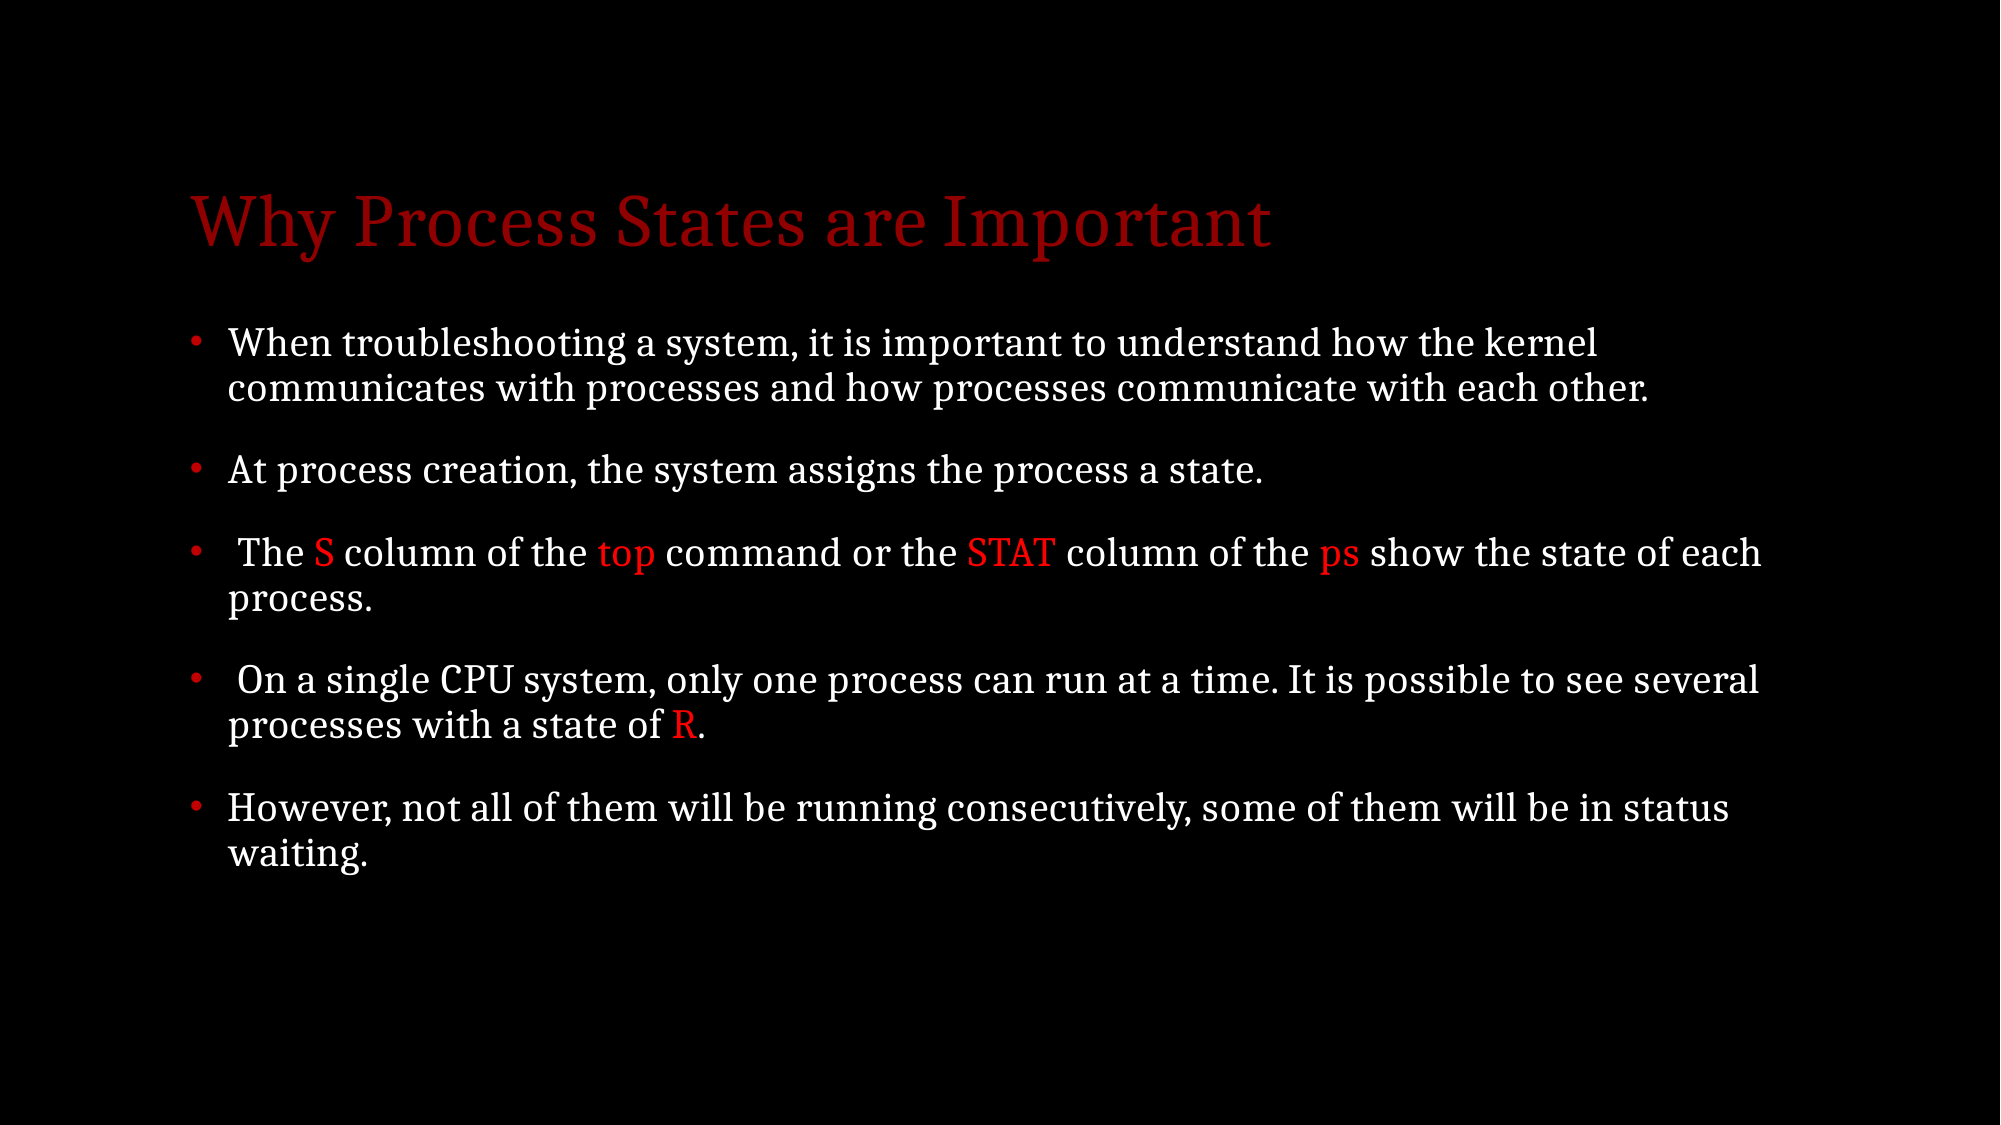

# Why Process States are Important
When troubleshooting a system, it is important to understand how the kernel communicates with processes and how processes communicate with each other.
At process creation, the system assigns the process a state.
 The S column of the top command or the STAT column of the ps show the state of each process.
 On a single CPU system, only one process can run at a time. It is possible to see several processes with a state of R.
However, not all of them will be running consecutively, some of them will be in status waiting.